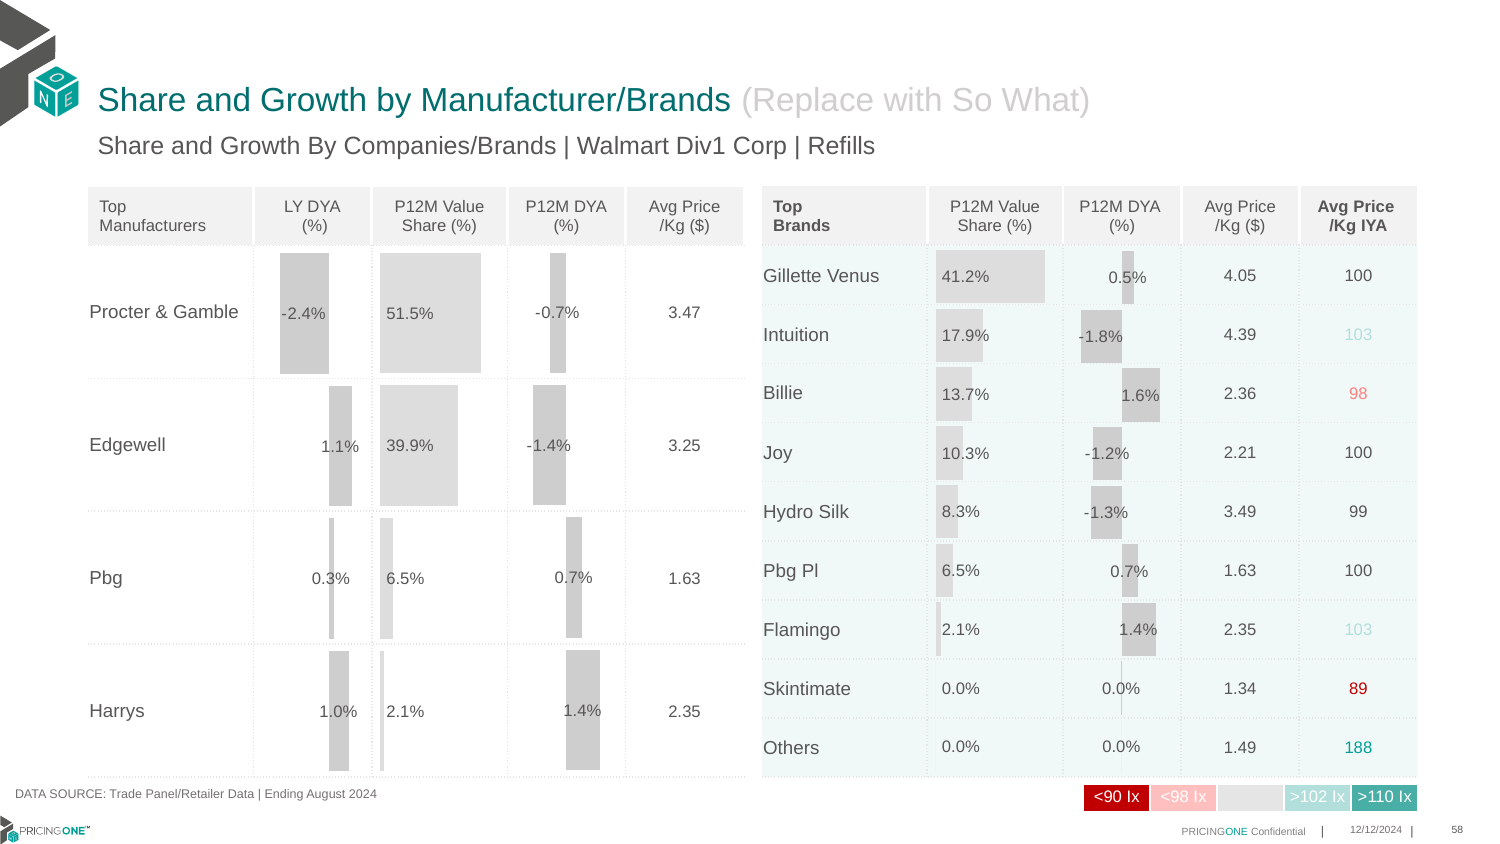

# Share and Growth by Manufacturer/Brands (Replace with So What)

Share and Growth By Companies/Brands | Walmart Div1 Corp | Refills
| Top Brands | P12M Value Share (%) | P12M DYA (%) | Avg Price /Kg ($) | Avg Price /Kg IYA |
| --- | --- | --- | --- | --- |
| Gillette Venus |  |  | 4.05 | 100 |
| Intuition |  |  | 4.39 | 103 |
| Billie |  |  | 2.36 | 98 |
| Joy |  |  | 2.21 | 100 |
| Hydro Silk |  |  | 3.49 | 99 |
| Pbg Pl |  |  | 1.63 | 100 |
| Flamingo |  |  | 2.35 | 103 |
| Skintimate |  |  | 1.34 | 89 |
| Others |  |  | 1.49 | 188 |
| Top Manufacturers | LY DYA (%) | P12M Value Share (%) | P12M DYA (%) | Avg Price /Kg ($) |
| --- | --- | --- | --- | --- |
| Procter & Gamble |  |  |  | 3.47 |
| Edgewell |  |  |  | 3.25 |
| Pbg |  |  |  | 1.63 |
| Harrys |  |  |  | 2.35 |

### Chart

| Category | Share DYA P12M |
|---|---|
| None | -0.006978126311598776 |

### Chart

| Category | Value Share P12M |
|---|---|
| None | 0.5147921545547003 |

### Chart

| Category | Share DYA LY |
|---|---|
| None | -0.023606295852368064 |

### Chart

| Category | Value Share |
|---|---|
| None | 0.4115662305495413 |

### Chart

| Category | Share DYA |
|---|---|
| None | 0.005361838744206038 |
DATA SOURCE: Trade Panel/Retailer Data | Ending August 2024
| <90 Ix | <98 Ix |  | >102 Ix | >110 Ix |
| --- | --- | --- | --- | --- |

12/12/2024
58